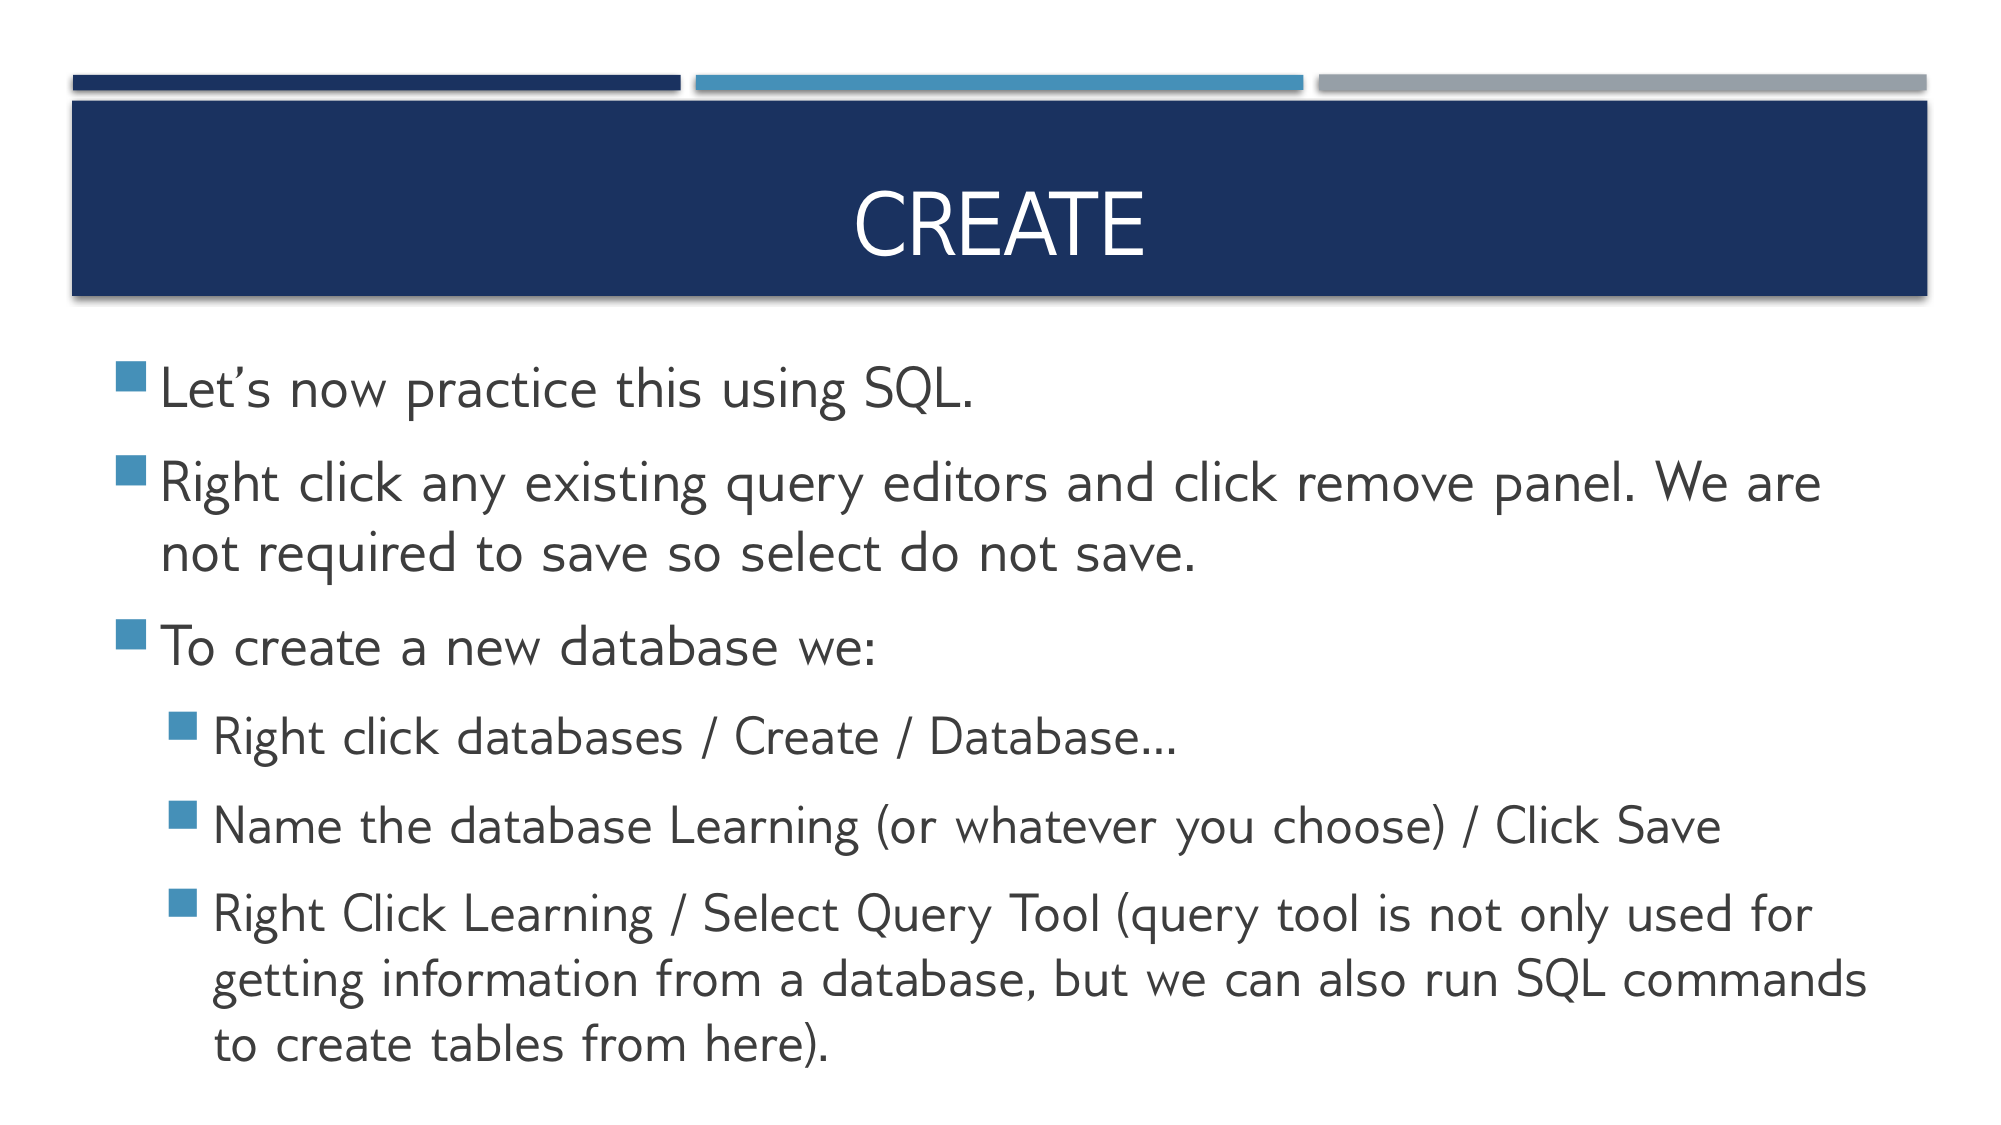

# CREATE
Let’s now practice this using SQL.
Right click any existing query editors and click remove panel. We are not required to save so select do not save.
To create a new database we:
Right click databases / Create / Database…
Name the database Learning (or whatever you choose) / Click Save
Right Click Learning / Select Query Tool (query tool is not only used for getting information from a database, but we can also run SQL commands to create tables from here).